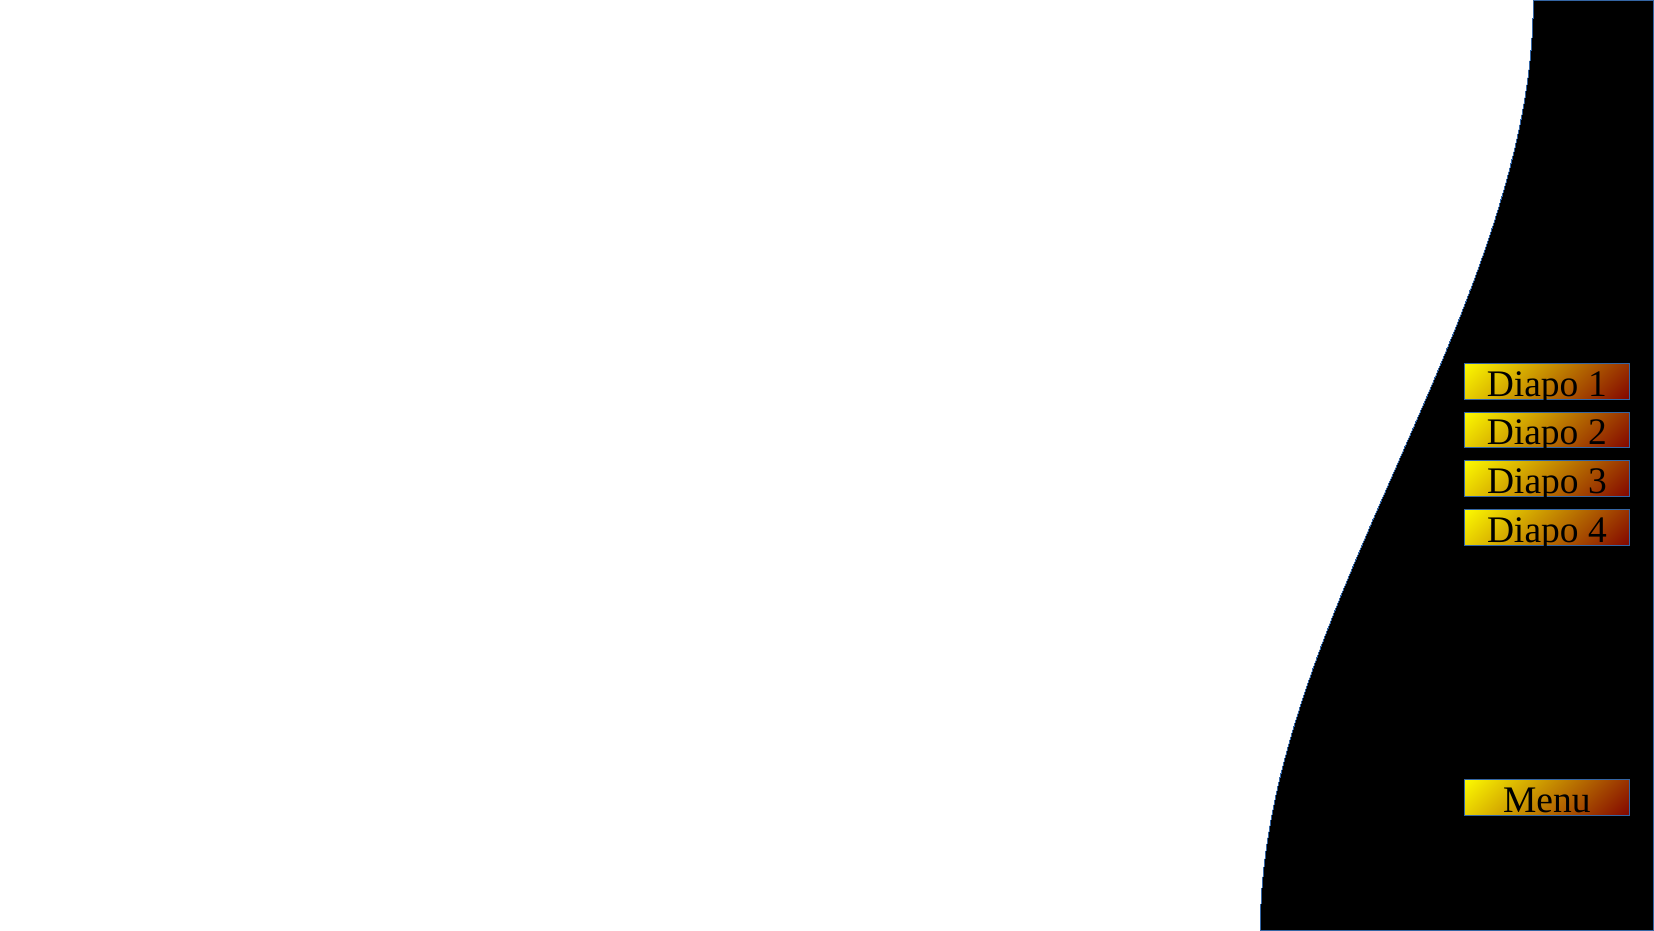

Loosely based on some actual stories...*
The veracity of the upcoming stories may or may not be based on things that I came up with this mornign as I was finalizing thiis presentation. I had a dream that I missed this presentation so i’m really glad to be here and not dropped the cat ball so to speak. In my dream I was pantsless on the side of the road and forlorn and didn’t know how I was going to make it up to the the library the cypurr folk and our adoring fans but then I woke up and started pacing around the apartment and putting it together after a wonderful breakfast from my partner so now i’m here and happy that this nightmare of a morning is over. In other words BY READING THIS PART YOU CAN’T SUE THOUGH THIS IS NO WAY LEGALLY BINDING